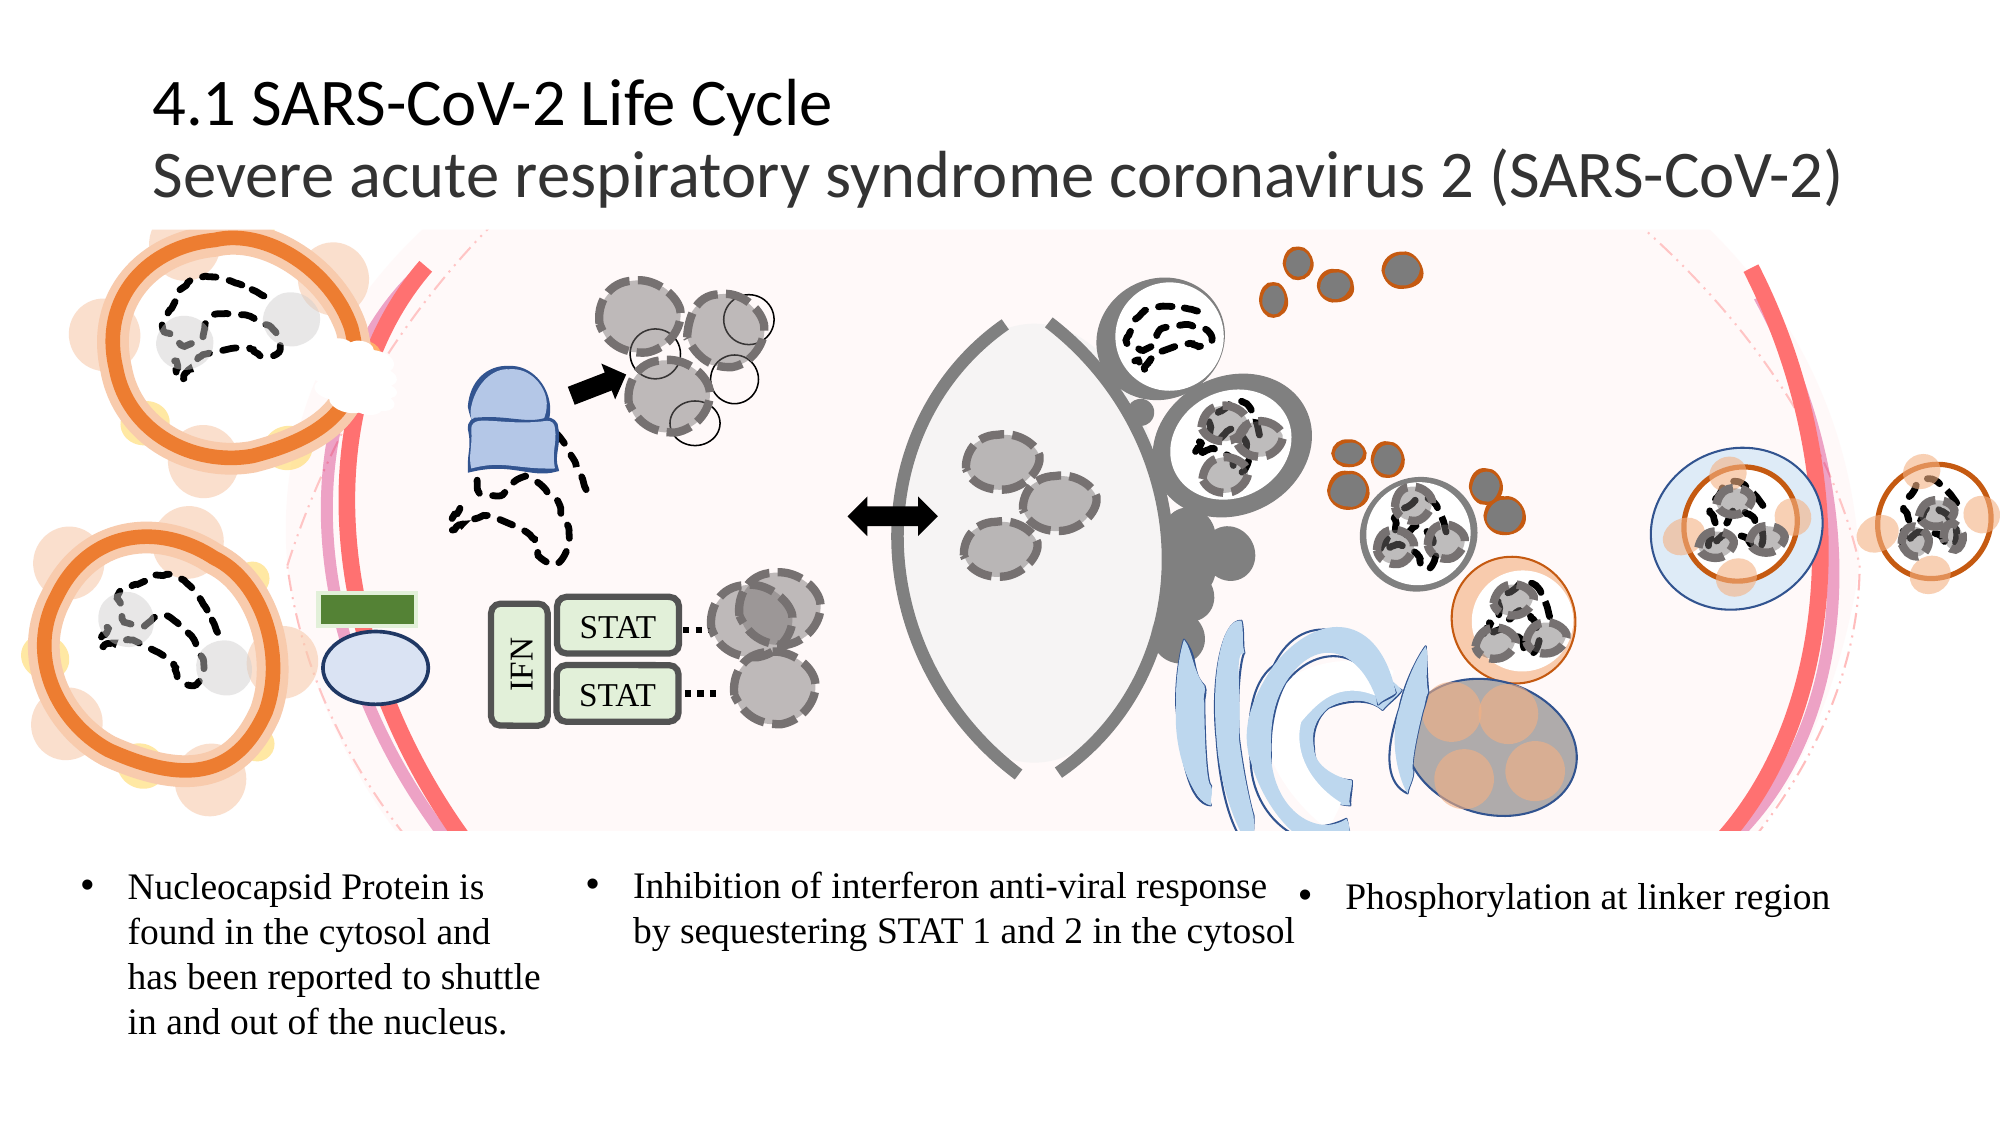

# 4.1 SARS-CoV-2 Life Cycle Severe acute respiratory syndrome coronavirus 2 (SARS-CoV-2)

STAT

IFN

STAT

Inhibition of interferon anti-viral response by sequestering STAT 1 and 2 in the cytosol

Nucleocapsid Protein is found in the cytosol and has been reported to shuttle in and out of the nucleus.

Phosphorylation at linker region
63